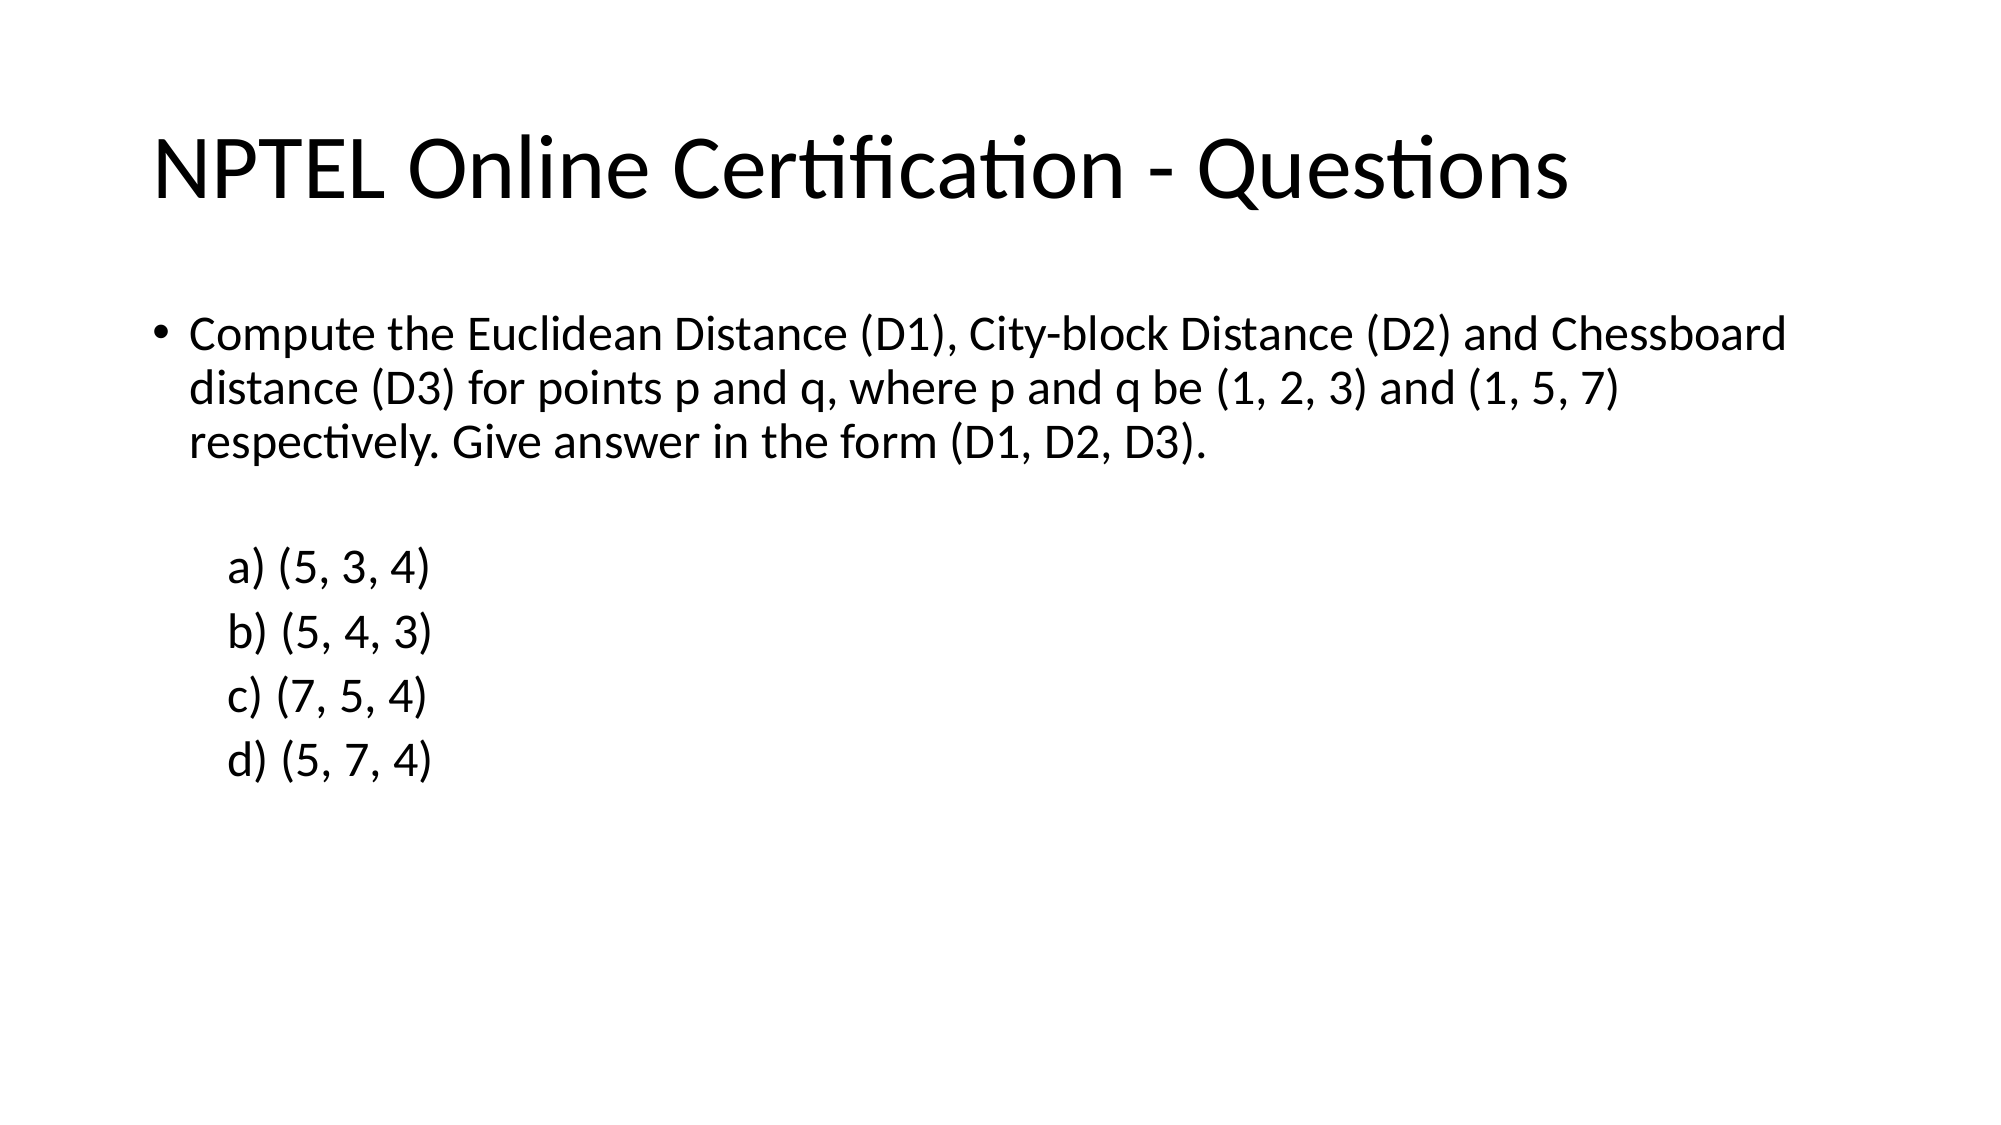

# NPTEL Online Certification - Questions
Compute the Euclidean Distance (D1), City-block Distance (D2) and Chessboard distance (D3) for points p and q, where p and q be (1, 2, 3) and (1, 5, 7) respectively. Give answer in the form (D1, D2, D3).

a) (5, 3, 4)
b) (5, 4, 3)
c) (7, 5, 4)
d) (5, 7, 4)